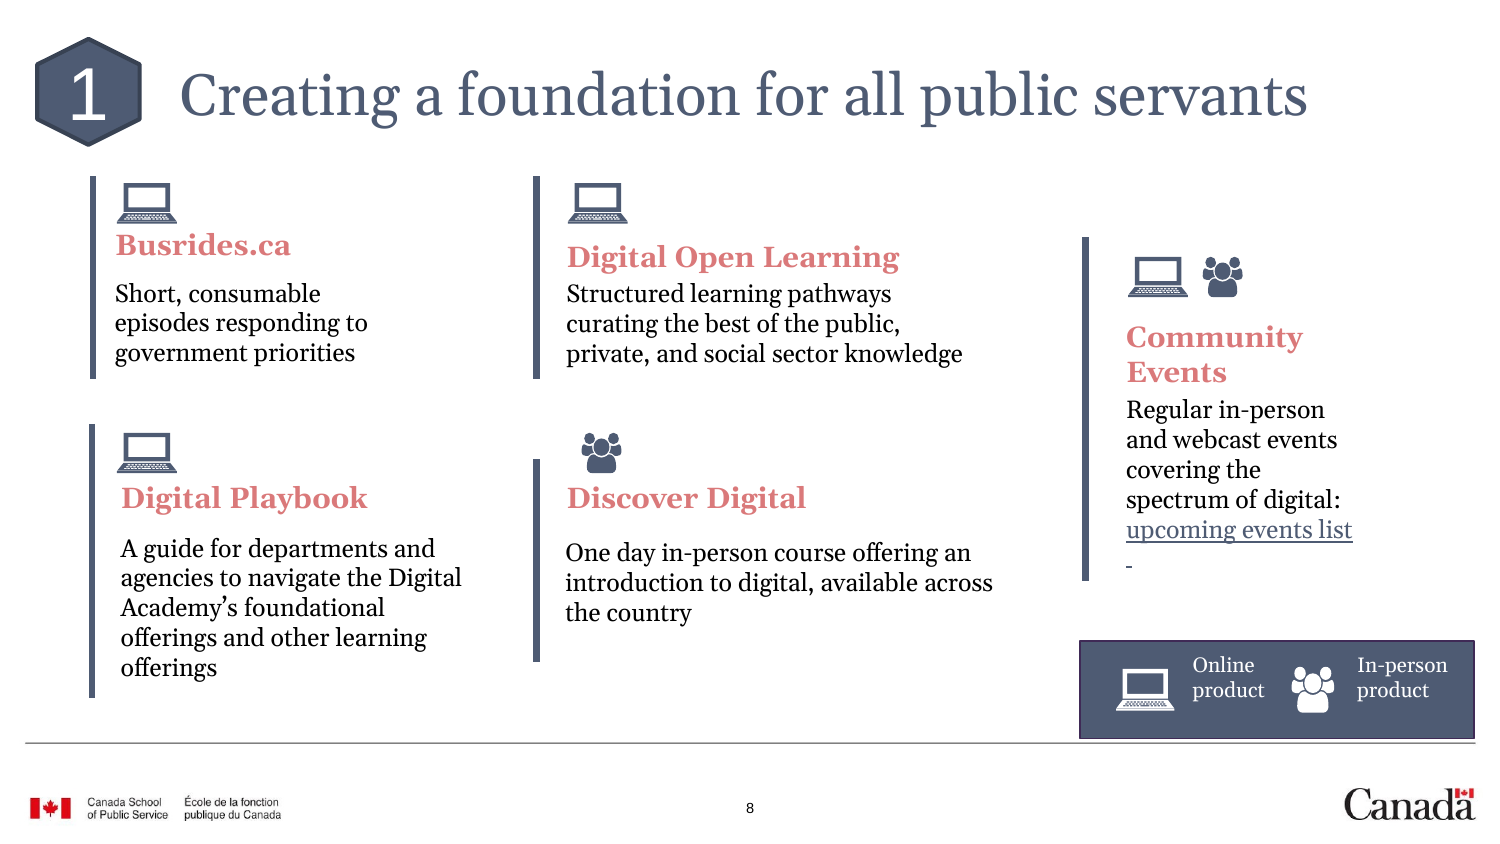

1

# Creating a foundation for all public servants

Busrides.ca
Digital Open Learning

Short, consumable episodes responding to government priorities
Structured learning pathways curating the best of the public, private, and social sector knowledge
Community
Events
Regular in-person and webcast events covering the spectrum of digital: upcoming events list

Discover Digital
Digital Playbook
A guide for departments and agencies to navigate the Digital Academy’s foundational offerings and other learning offerings
One day in-person course offering an introduction to digital, available across the country
Online product
In-person product

8